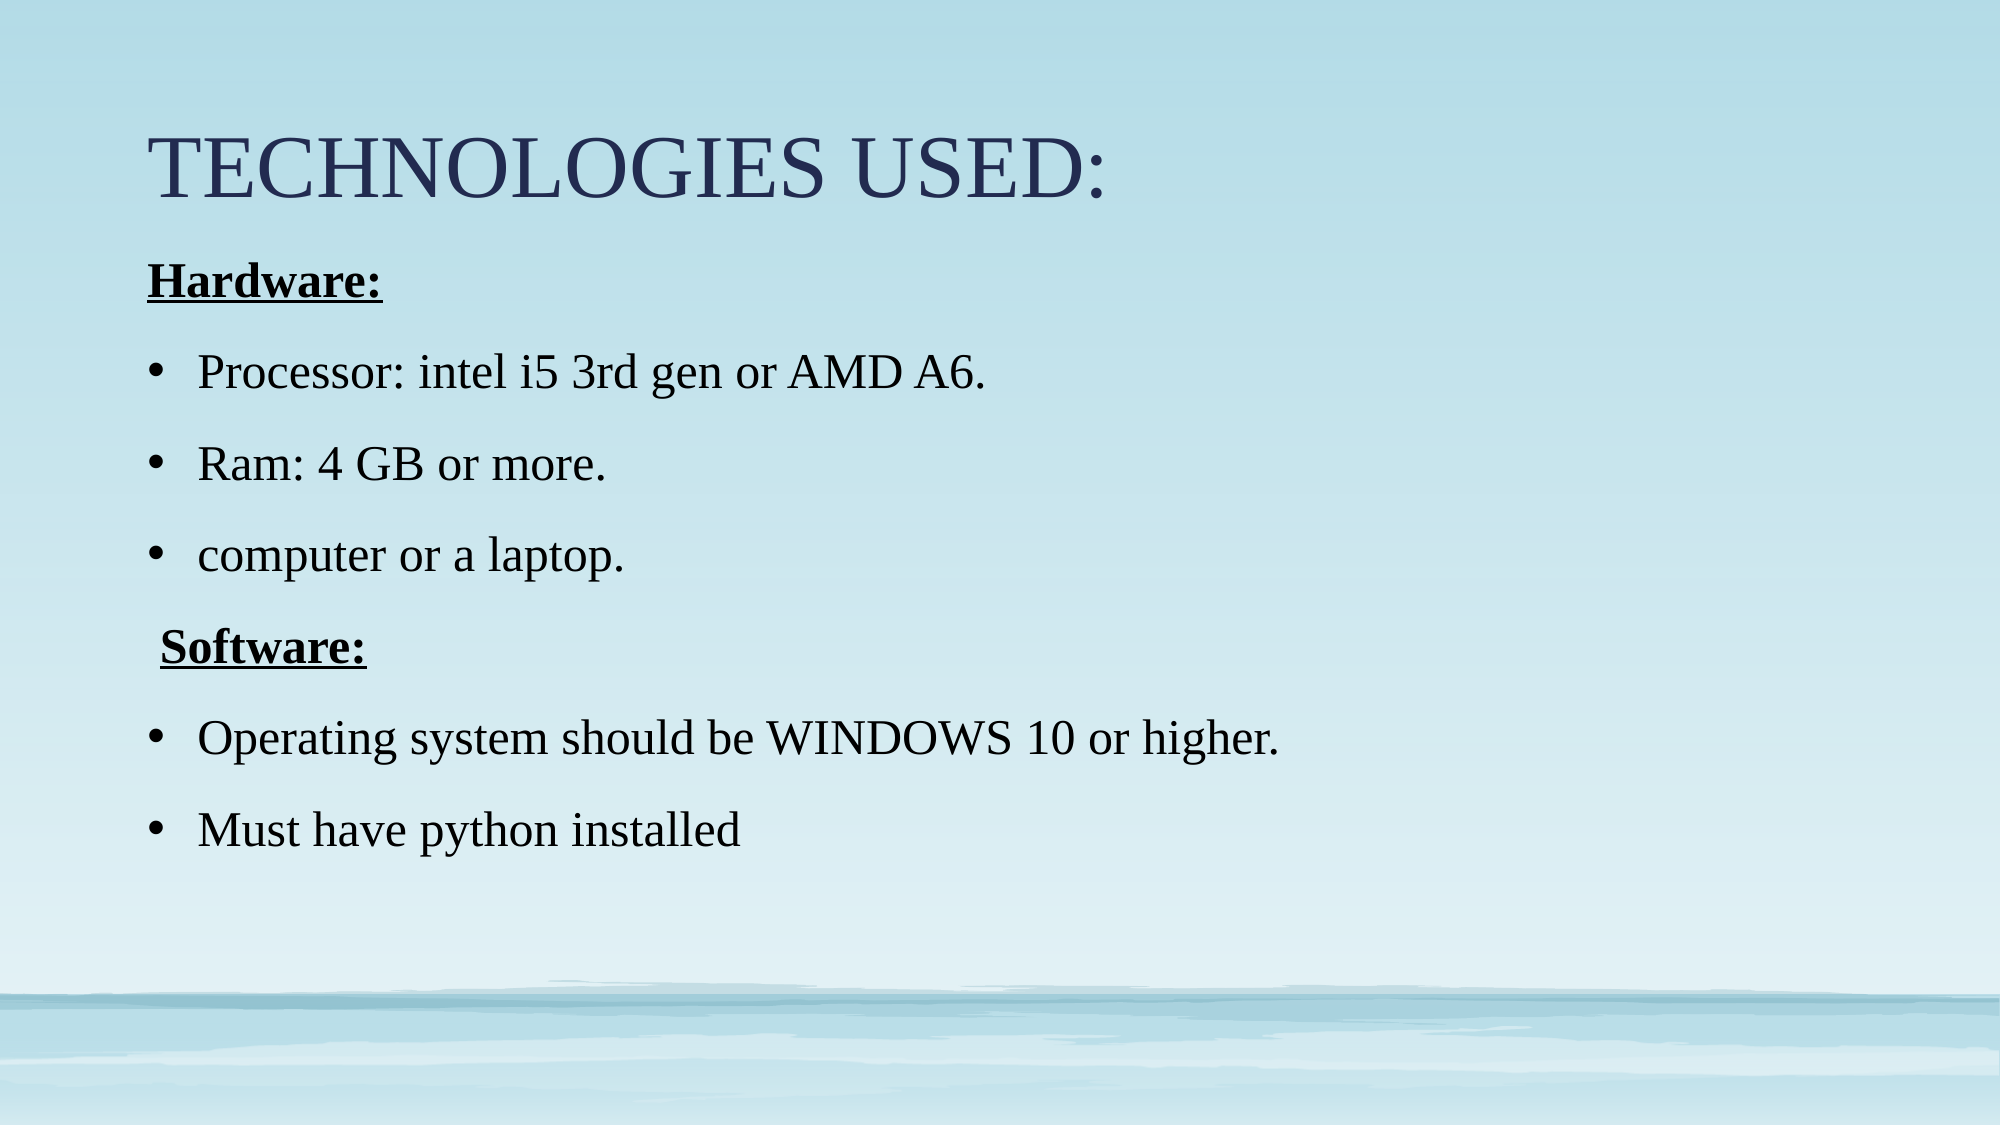

TECHNOLOGIES USED:
Hardware:
 Processor: intel i5 3rd gen or AMD A6.
 Ram: 4 GB or more.
 computer or a laptop.
 Software:
 Operating system should be WINDOWS 10 or higher.
 Must have python installed

#